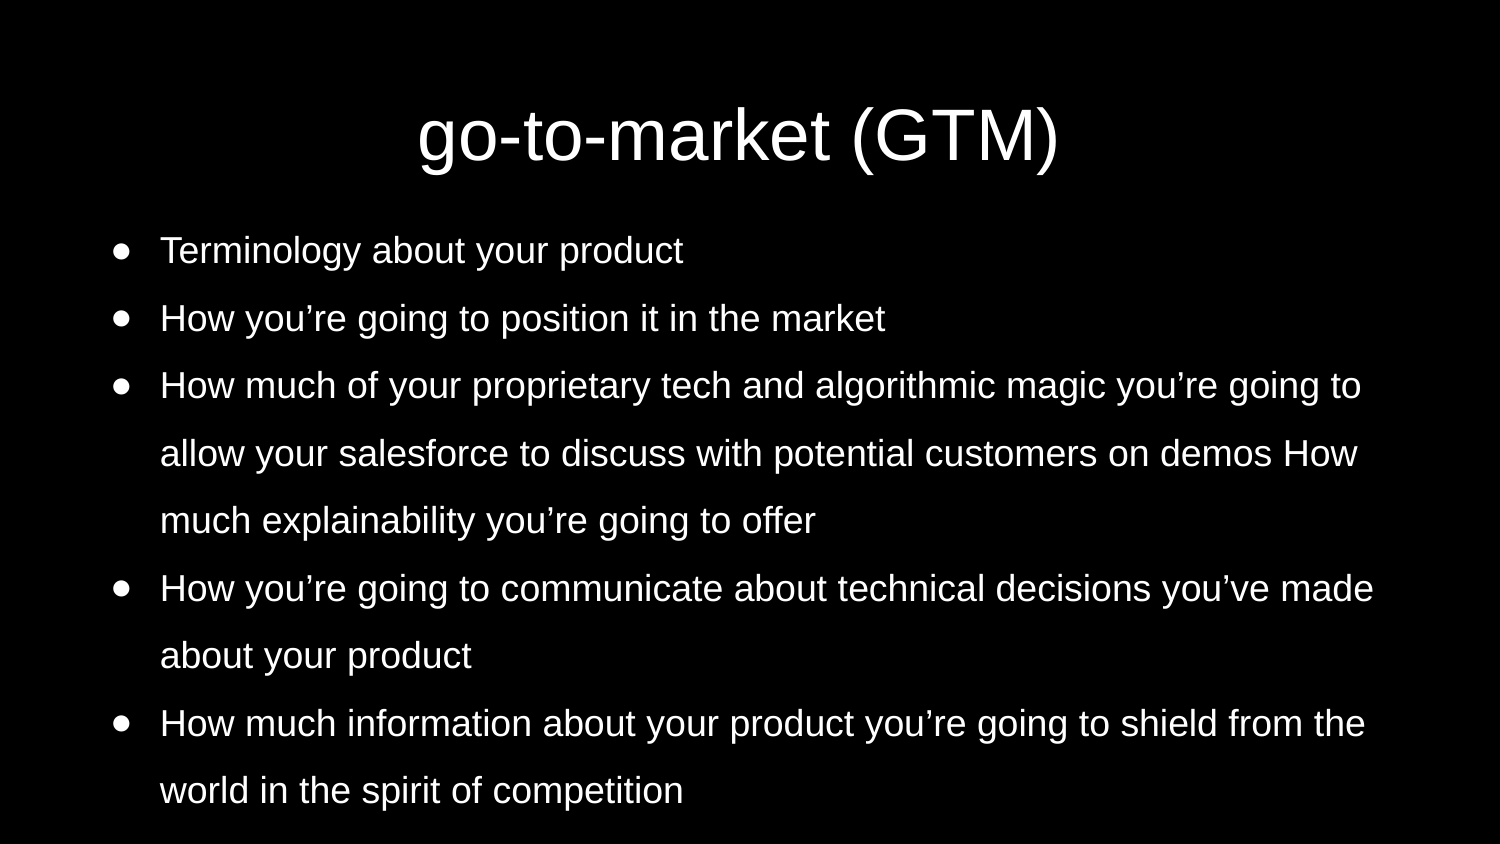

# go-to-market (GTM)
Terminology about your product
How you’re going to position it in the market
How much of your proprietary tech and algorithmic magic you’re going to allow your salesforce to discuss with potential customers on demos How much explainability you’re going to offer
How you’re going to communicate about technical decisions you’ve made about your product
How much information about your product you’re going to shield from the world in the spirit of competition